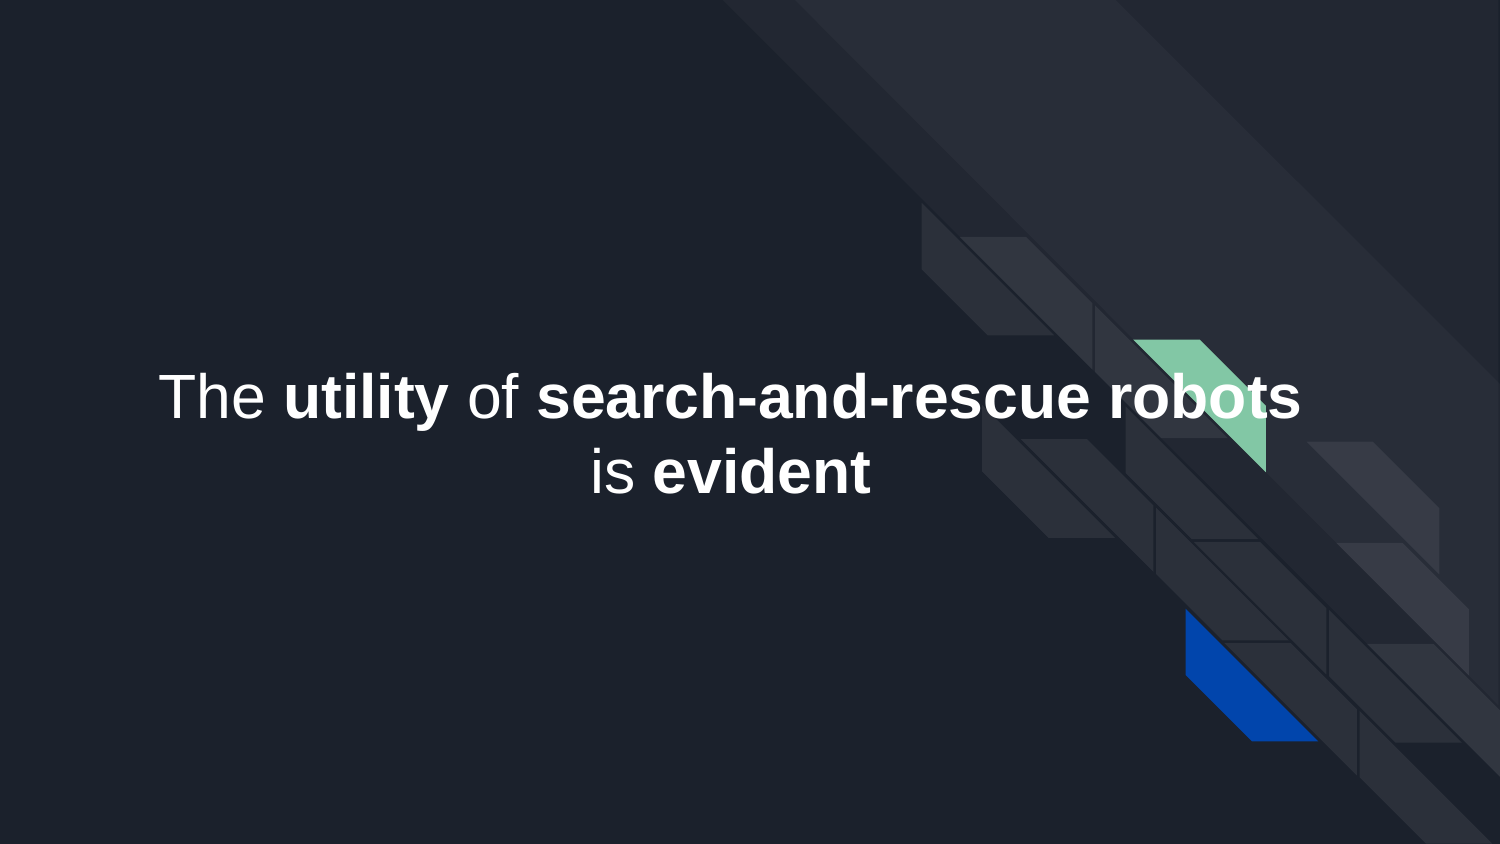

# The utility of search-and-rescue robots is evident